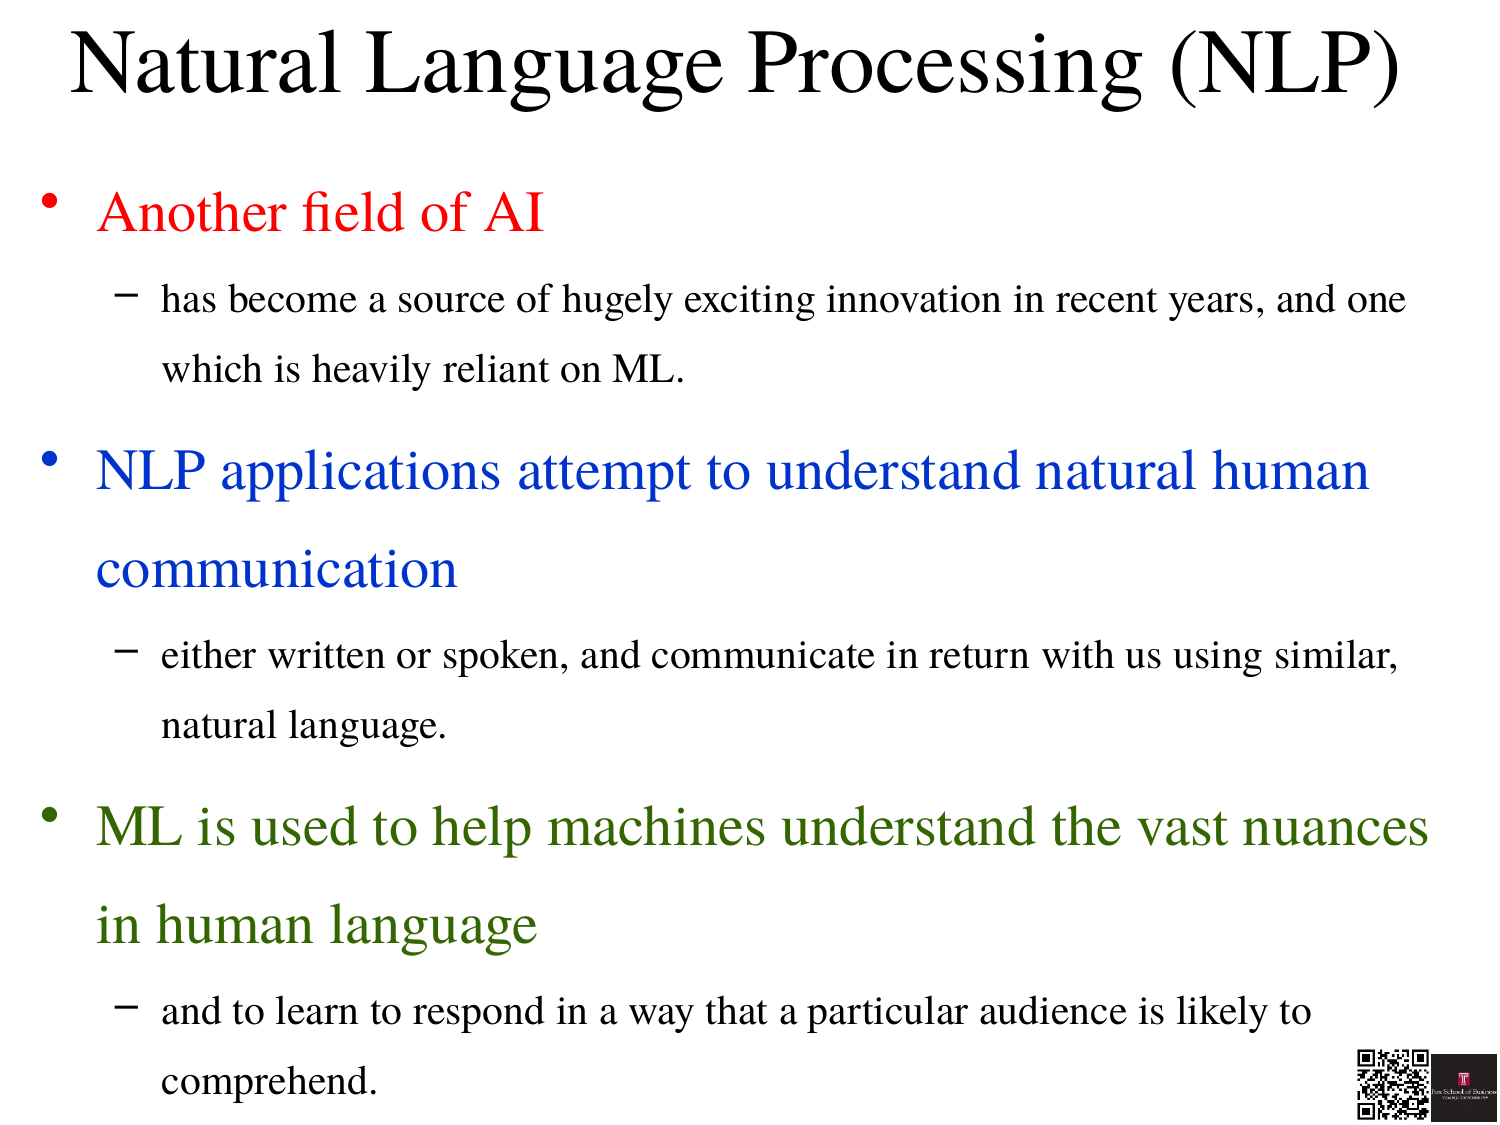

# Natural Language Processing (NLP)
Another field of AI
has become a source of hugely exciting innovation in recent years, and one which is heavily reliant on ML.
NLP applications attempt to understand natural human communication
either written or spoken, and communicate in return with us using similar, natural language.
ML is used to help machines understand the vast nuances in human language
and to learn to respond in a way that a particular audience is likely to comprehend.